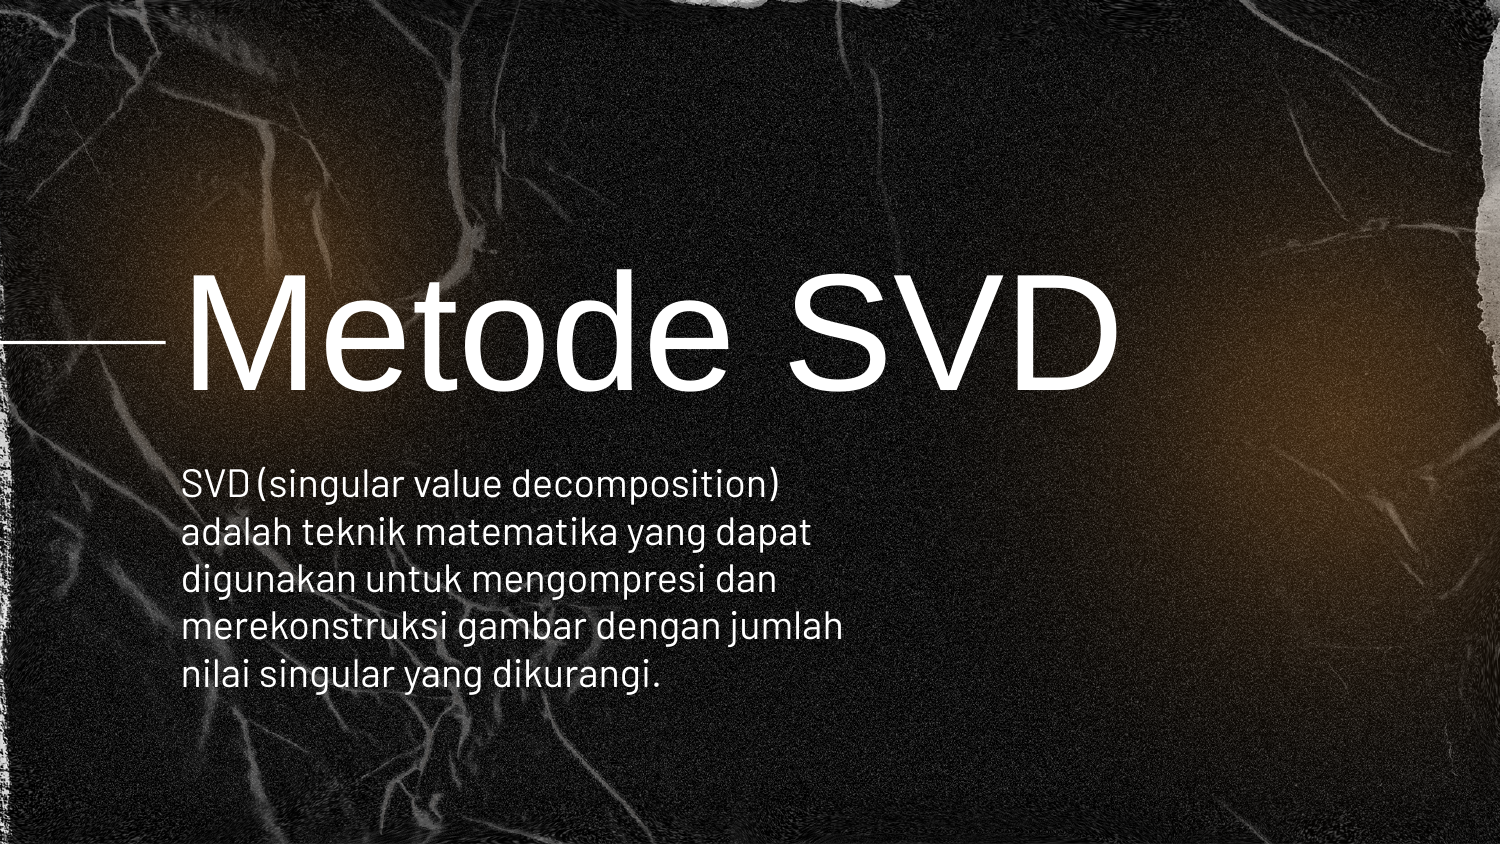

# Metode SVD
SVD (singular value decomposition) adalah teknik matematika yang dapat digunakan untuk mengompresi dan merekonstruksi gambar dengan jumlah nilai singular yang dikurangi.